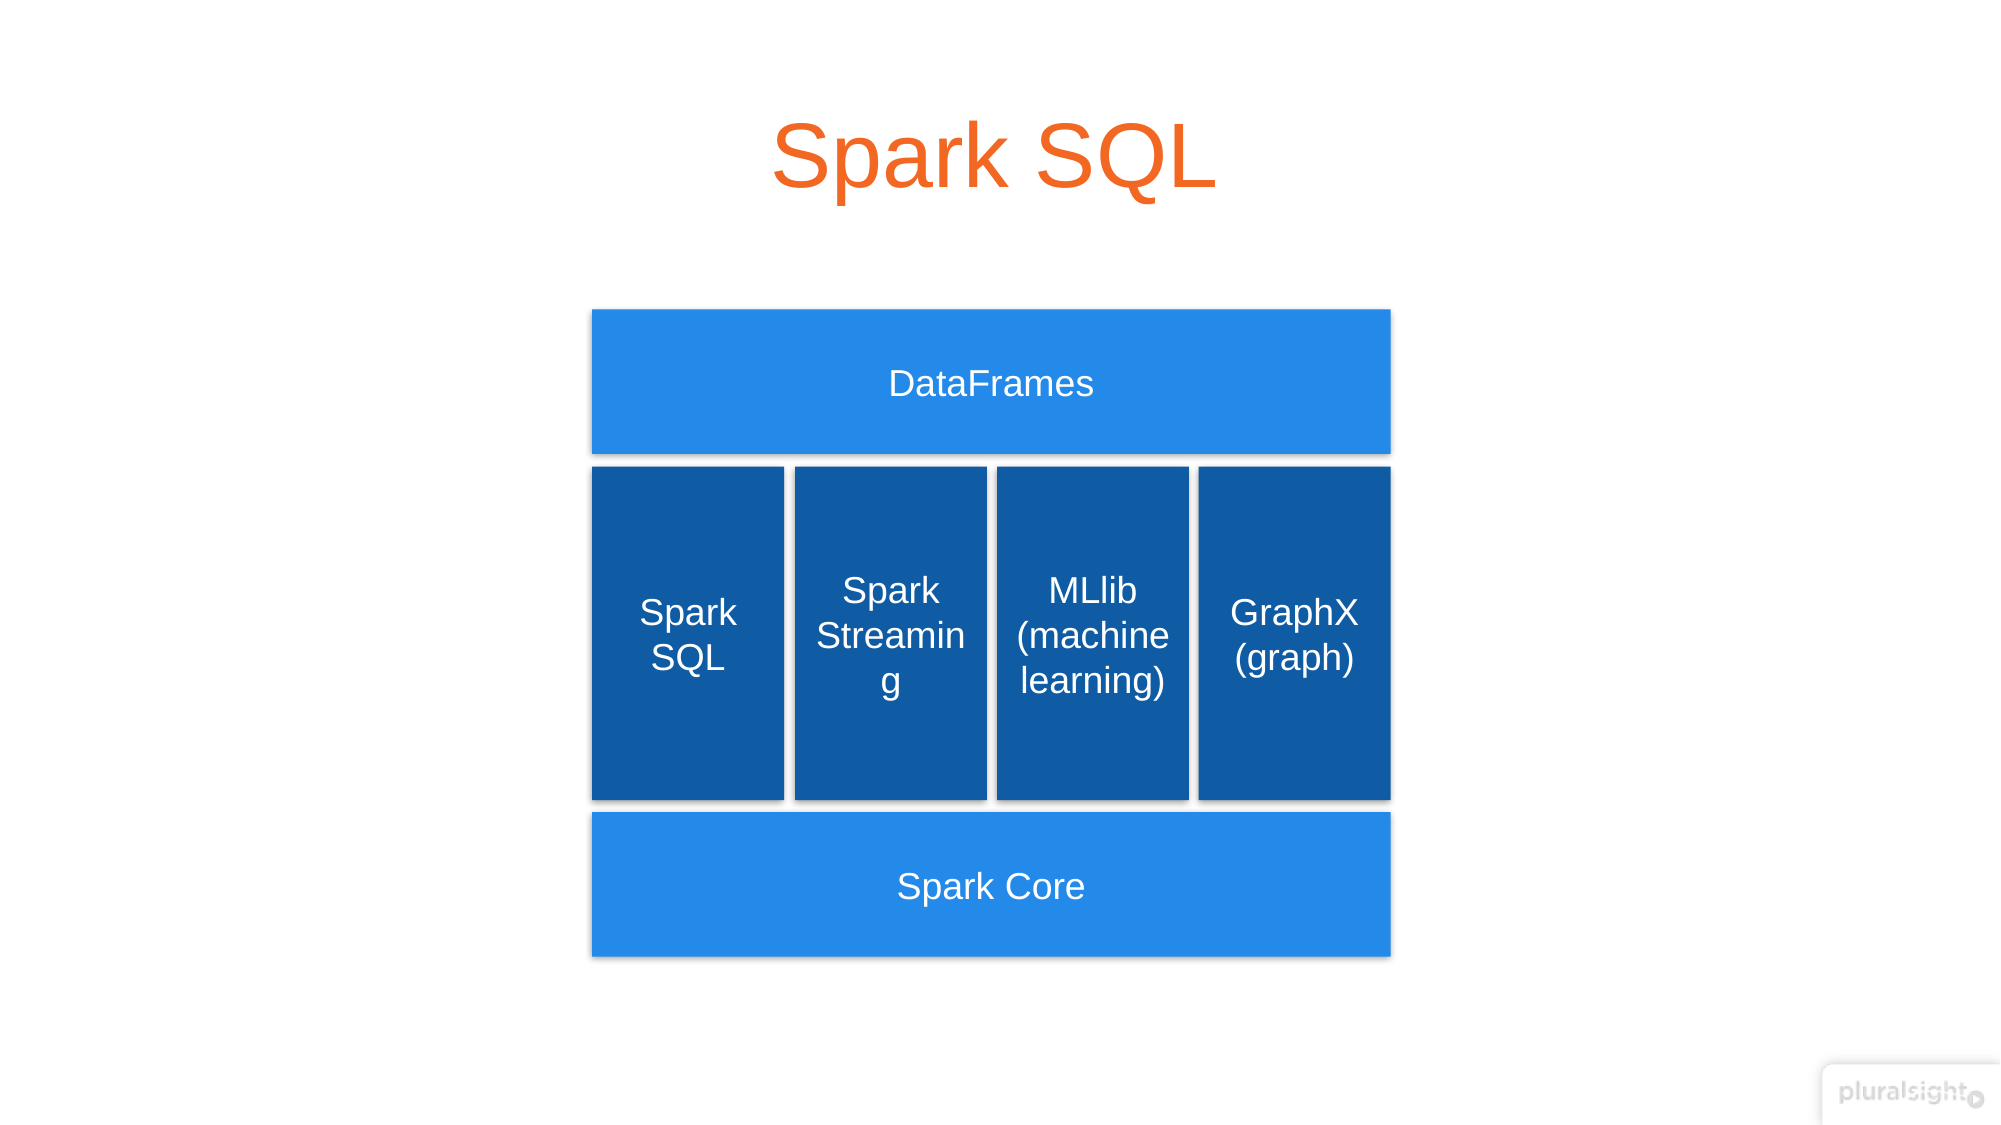

# Spark SQL
DataFrames
Spark
SQL
Spark
Streaming
MLlib
(machine
learning)
GraphX
(graph)
Spark Core